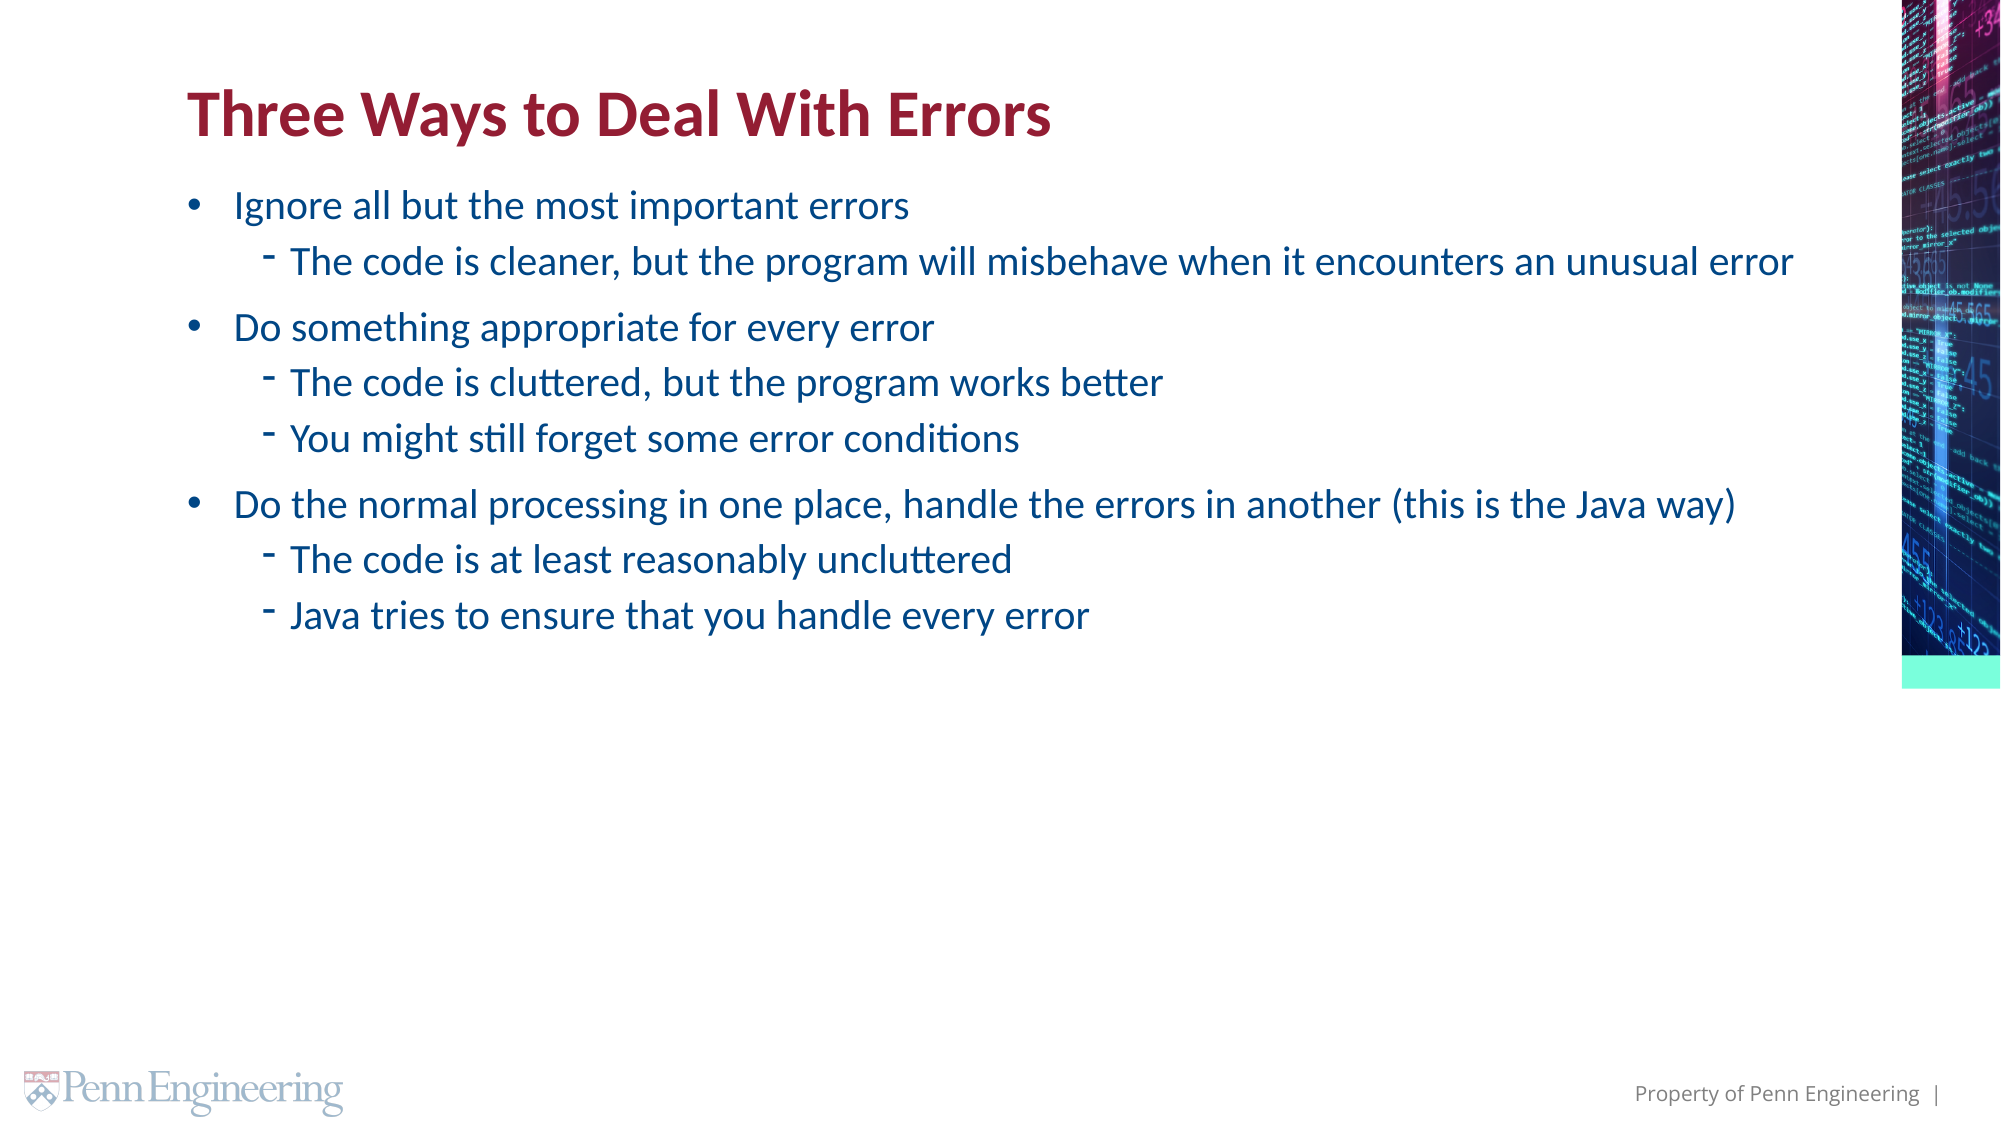

# Three Ways to Deal With Errors
Ignore all but the most important errors
The code is cleaner, but the program will misbehave when it encounters an unusual error
Do something appropriate for every error
The code is cluttered, but the program works better
You might still forget some error conditions
Do the normal processing in one place, handle the errors in another (this is the Java way)
The code is at least reasonably uncluttered
Java tries to ensure that you handle every error